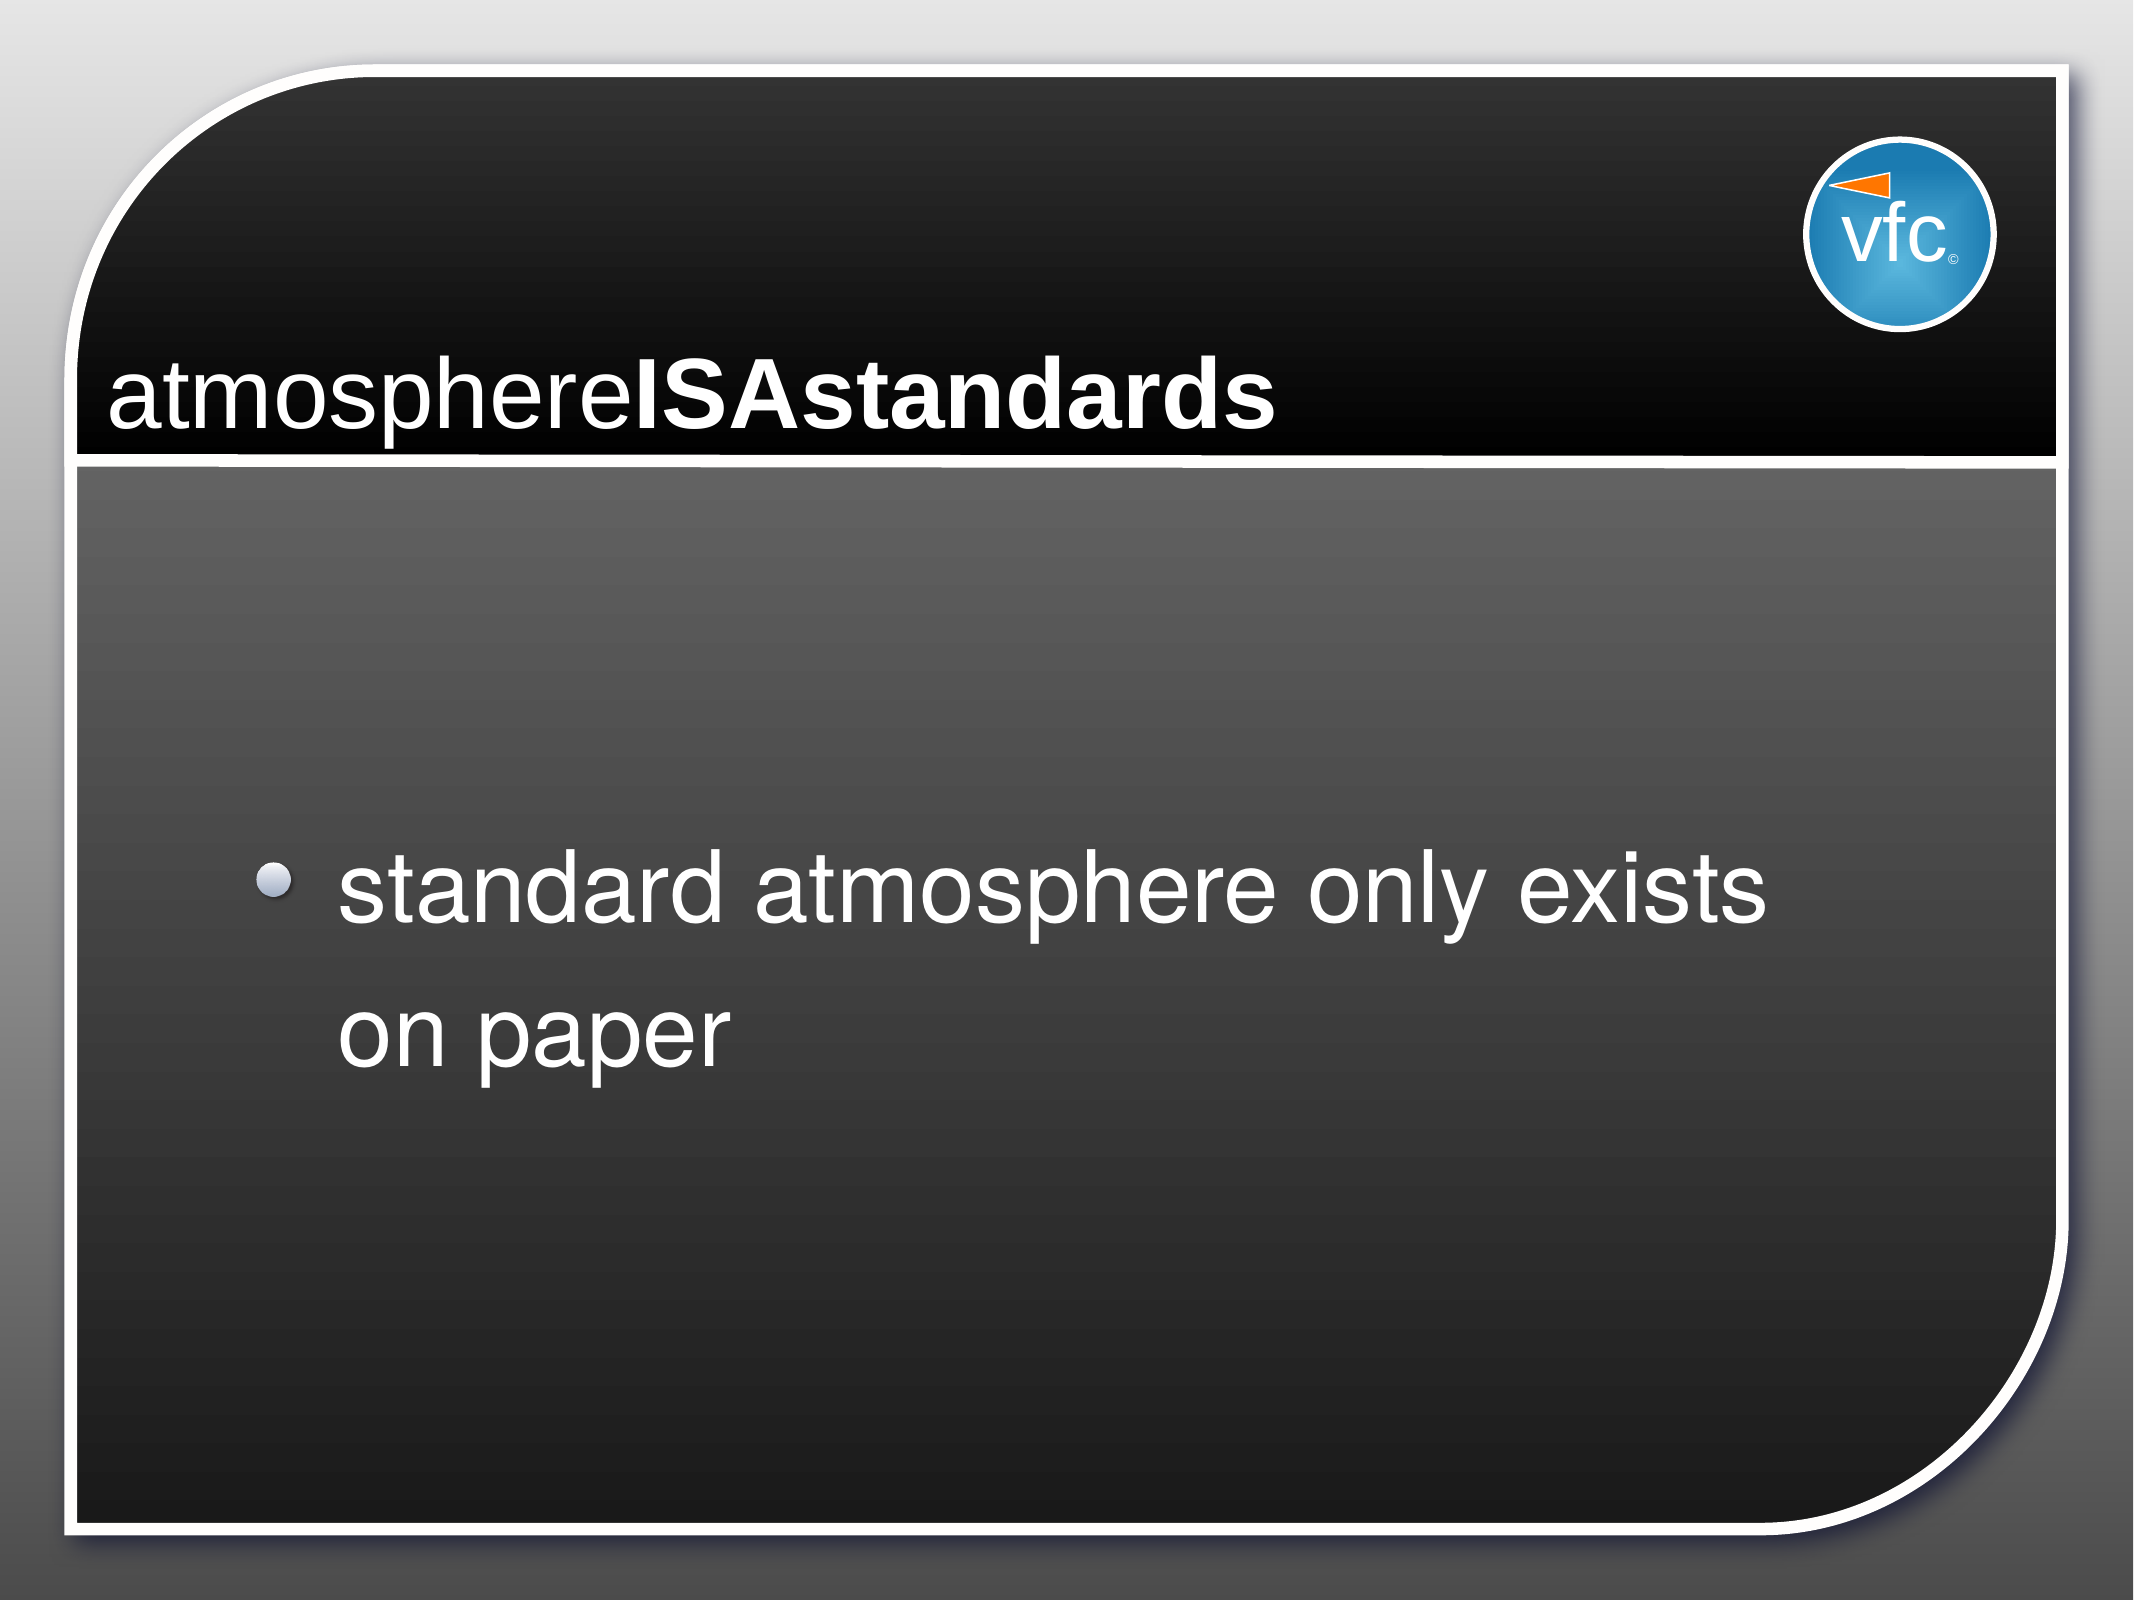

vfc©

# atmosphereISAstandards

standard atmosphere only exists on paper